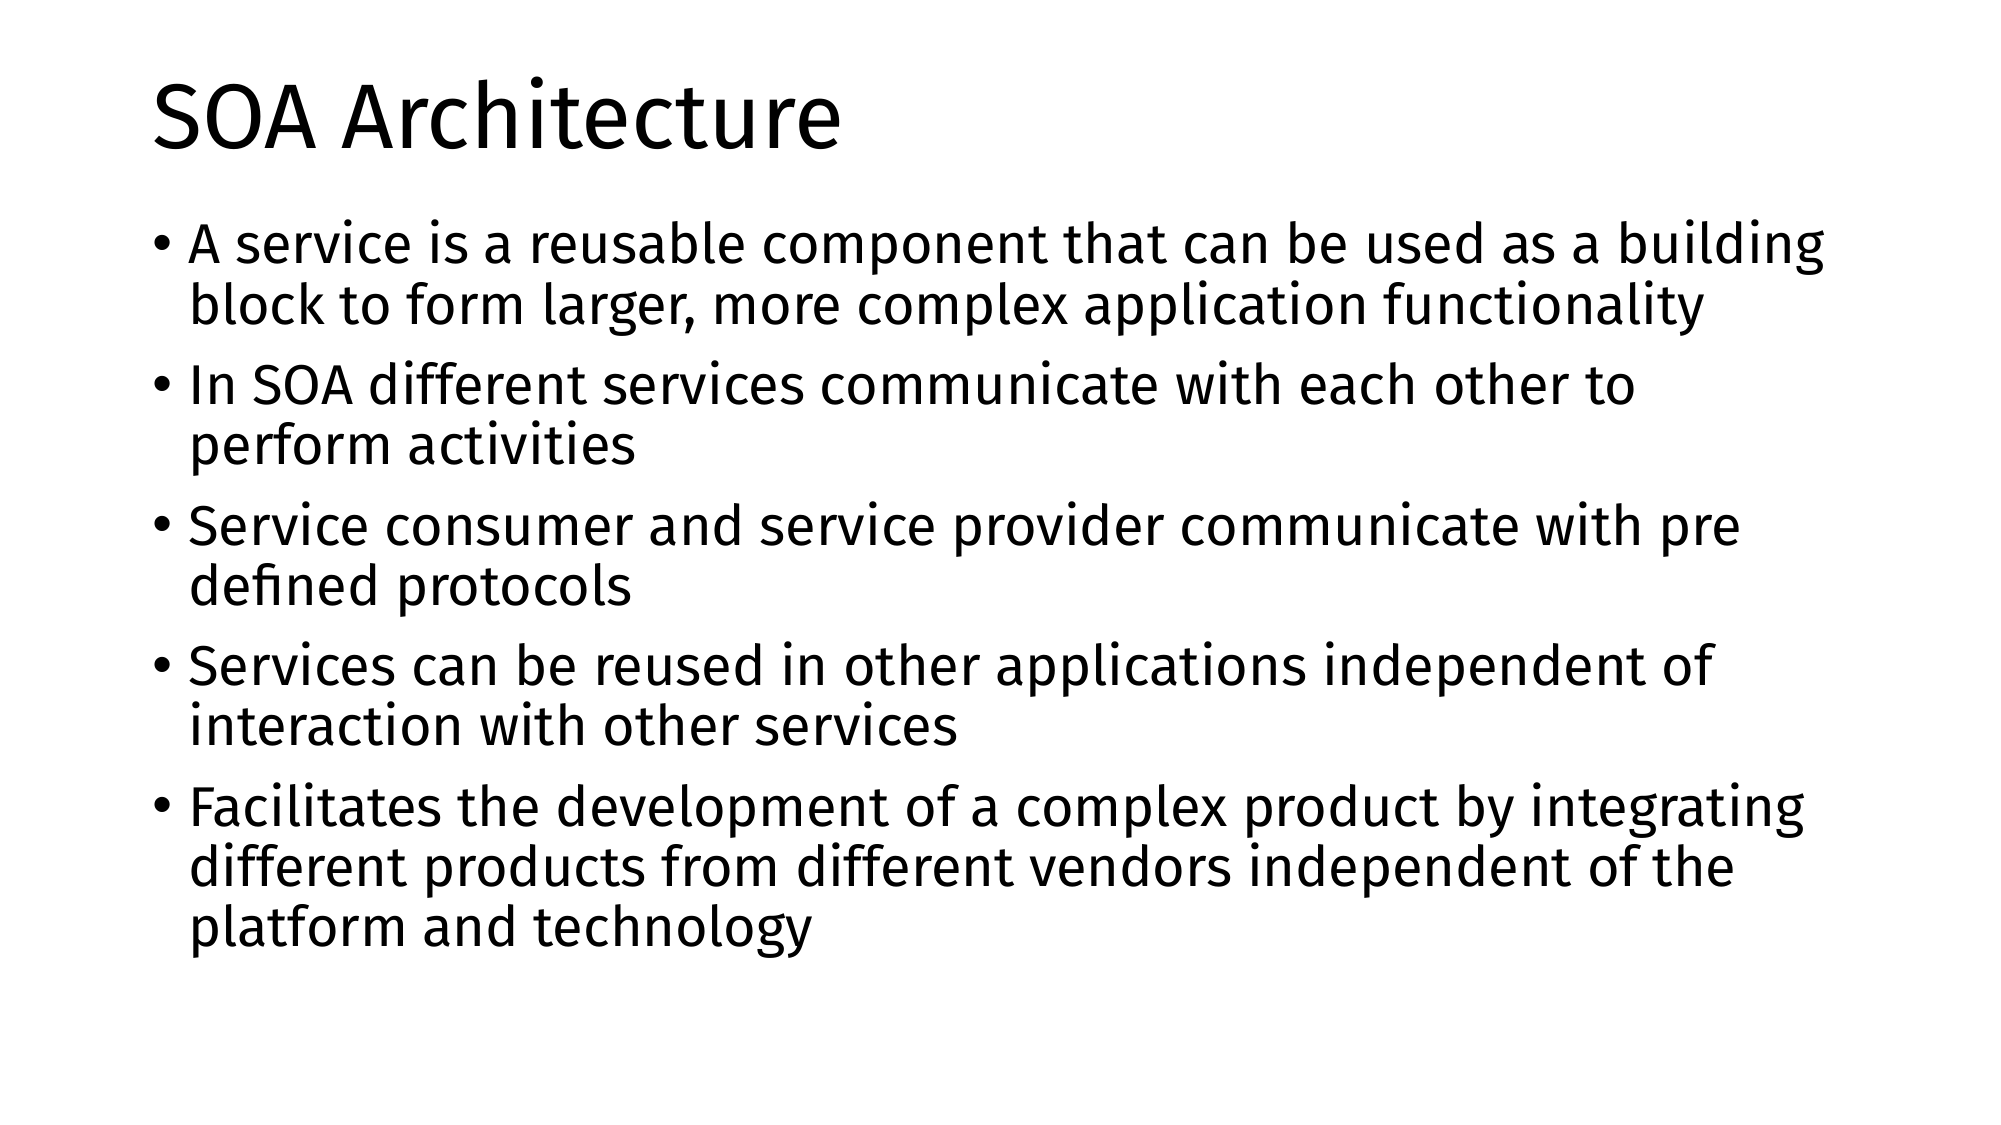

# SOA Architecture
A service is a reusable component that can be used as a building block to form larger, more complex application functionality
In SOA different services communicate with each other to perform activities
Service consumer and service provider communicate with pre defined protocols
Services can be reused in other applications independent of interaction with other services
Facilitates the development of a complex product by integrating different products from different vendors independent of the platform and technology